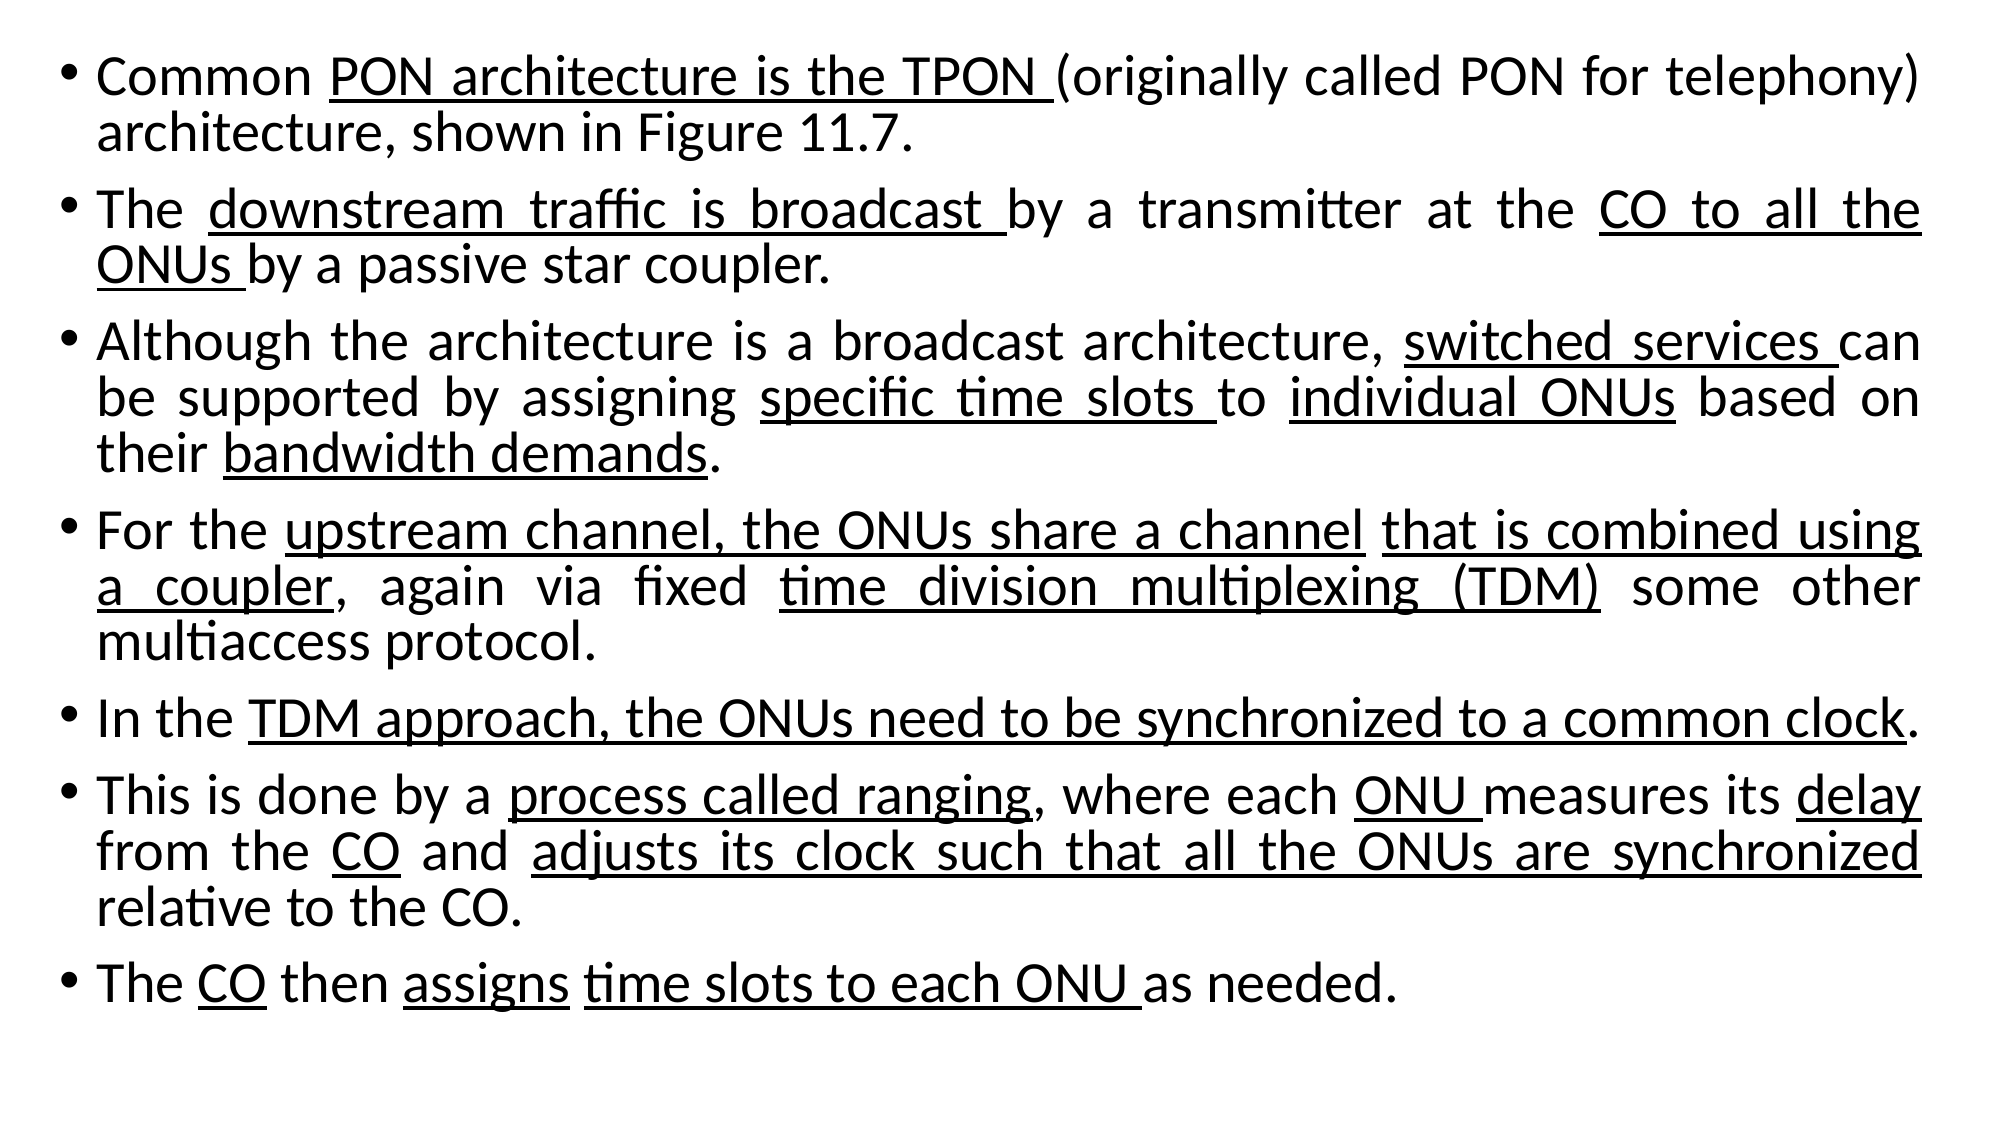

Common PON architecture is the TPON (originally called PON for telephony) architecture, shown in Figure 11.7.
The downstream traffic is broadcast by a transmitter at the CO to all the ONUs by a passive star coupler.
Although the architecture is a broadcast architecture, switched services can be supported by assigning specific time slots to individual ONUs based on their bandwidth demands.
For the upstream channel, the ONUs share a channel that is combined using a coupler, again via fixed time division multiplexing (TDM) some other multiaccess protocol.
In the TDM approach, the ONUs need to be synchronized to a common clock.
This is done by a process called ranging, where each ONU measures its delay from the CO and adjusts its clock such that all the ONUs are synchronized relative to the CO.
The CO then assigns time slots to each ONU as needed.